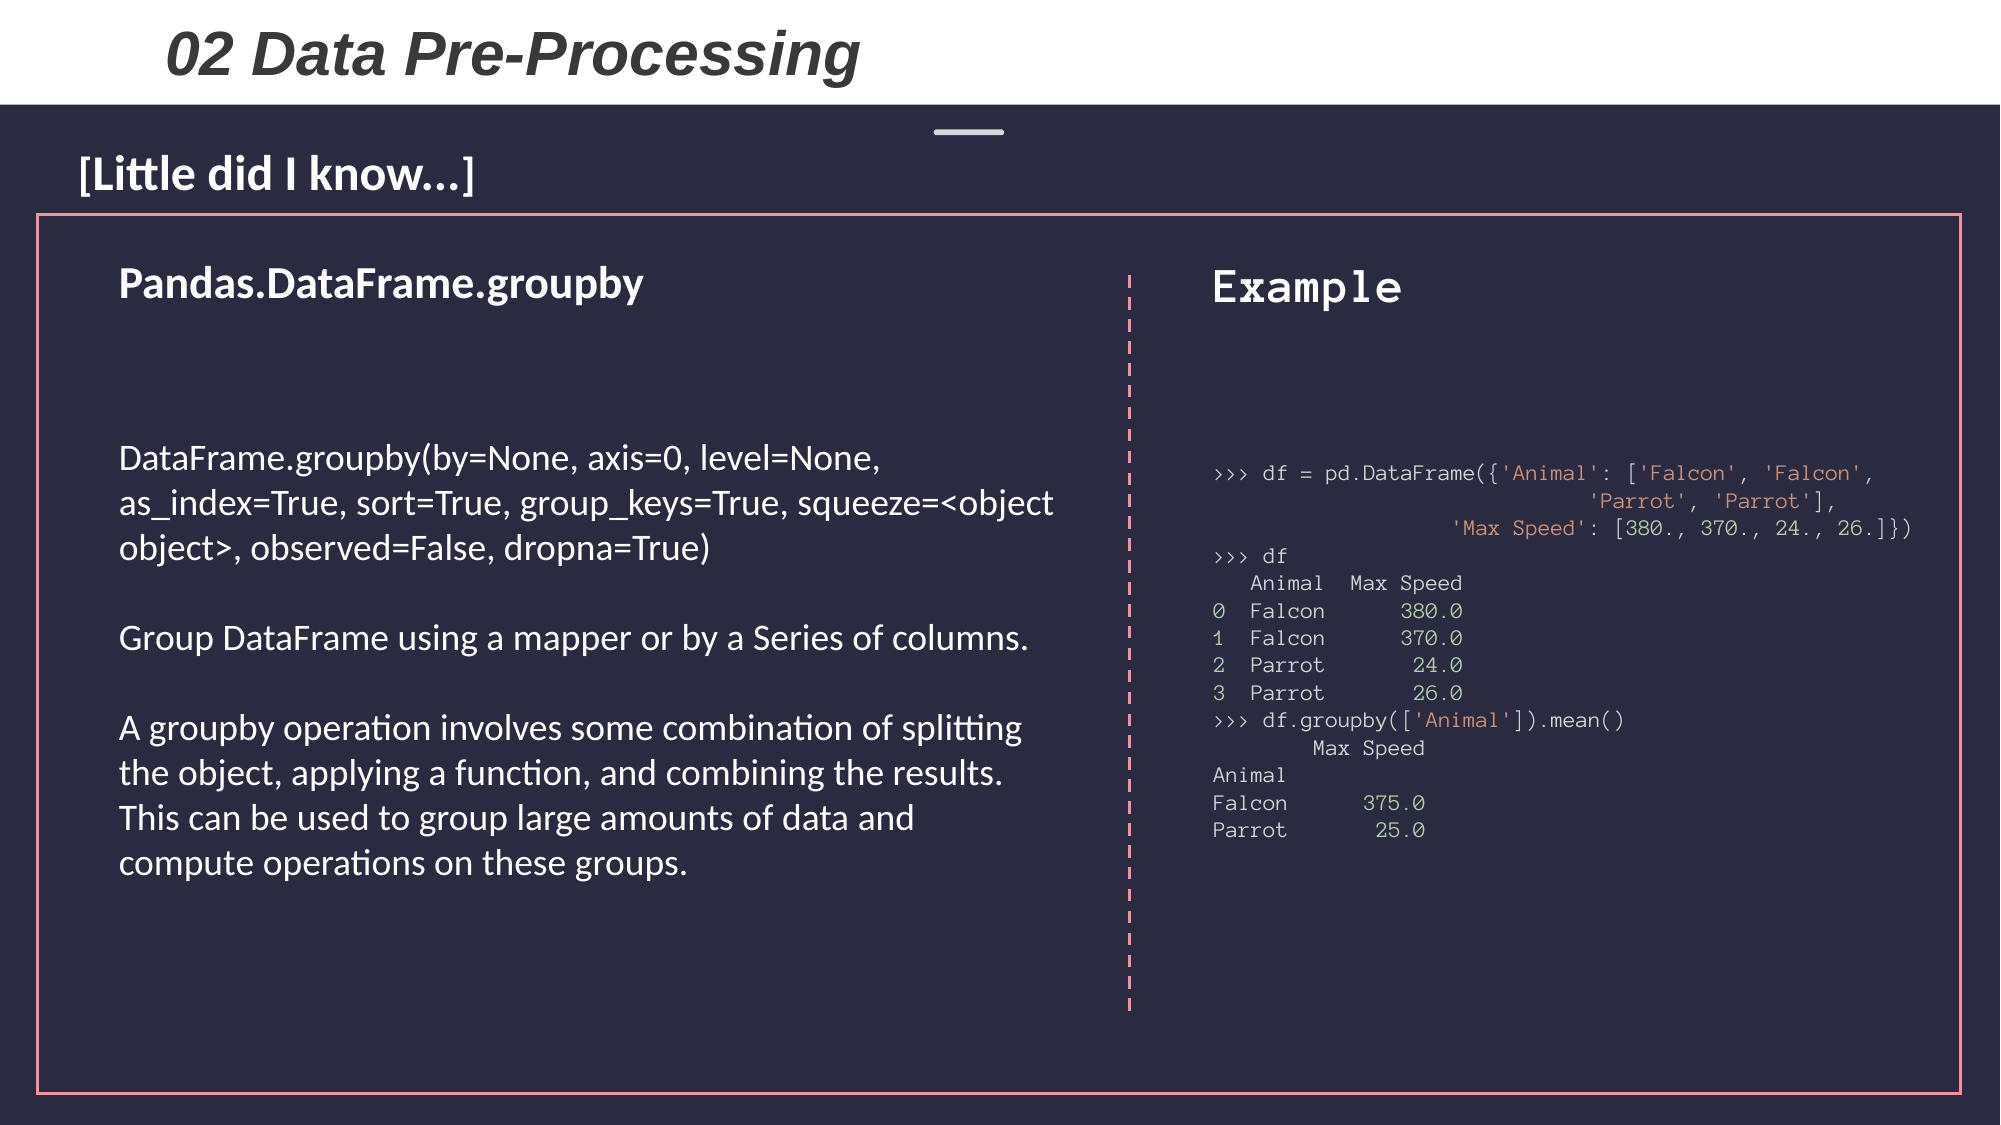

02 Data Pre-Processing

[Little did I know...]

Pandas.DataFrame.groupby
Example
DataFrame.groupby(by=None, axis=0, level=None, as_index=True, sort=True, group_keys=True, squeeze=<object object>, observed=False, dropna=True)

Group DataFrame using a mapper or by a Series of columns.

A groupby operation involves some combination of splitting the object, applying a function, and combining the results. This can be used to group large amounts of data and compute operations on these groups.

>>> df = pd.DataFrame({'Animal': ['Falcon', 'Falcon',
                              'Parrot', 'Parrot'],
                   'Max Speed': [380., 370., 24., 26.]})
>>> df
   Animal  Max Speed
0  Falcon      380.0
1  Falcon      370.0
2  Parrot       24.0
3  Parrot       26.0
>>> df.groupby(['Animal']).mean()
        Max Speed
Animal
Falcon      375.0
Parrot       25.0